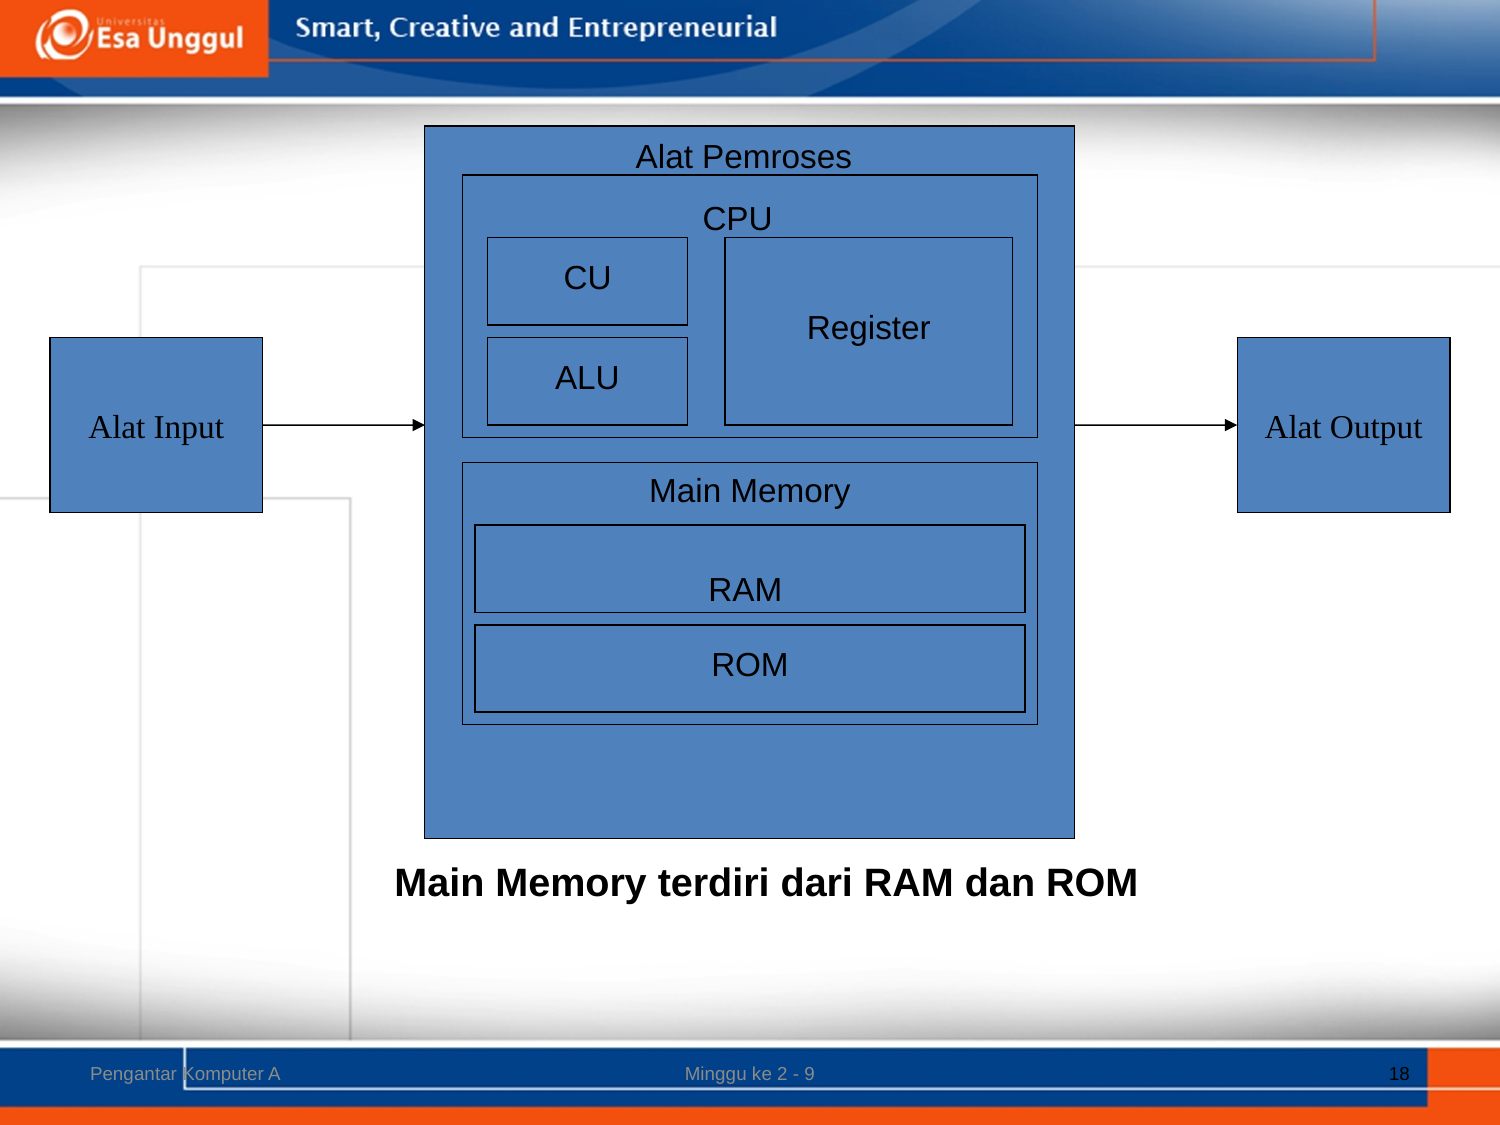

Alat Pemroses

CPU

CU

Register

Alat Input

ALU

Alat Output

Main Memory

RAM

ROM

Main Memory terdiri dari RAM dan ROM
Pengantar Komputer A
Minggu ke 2 - 9
18